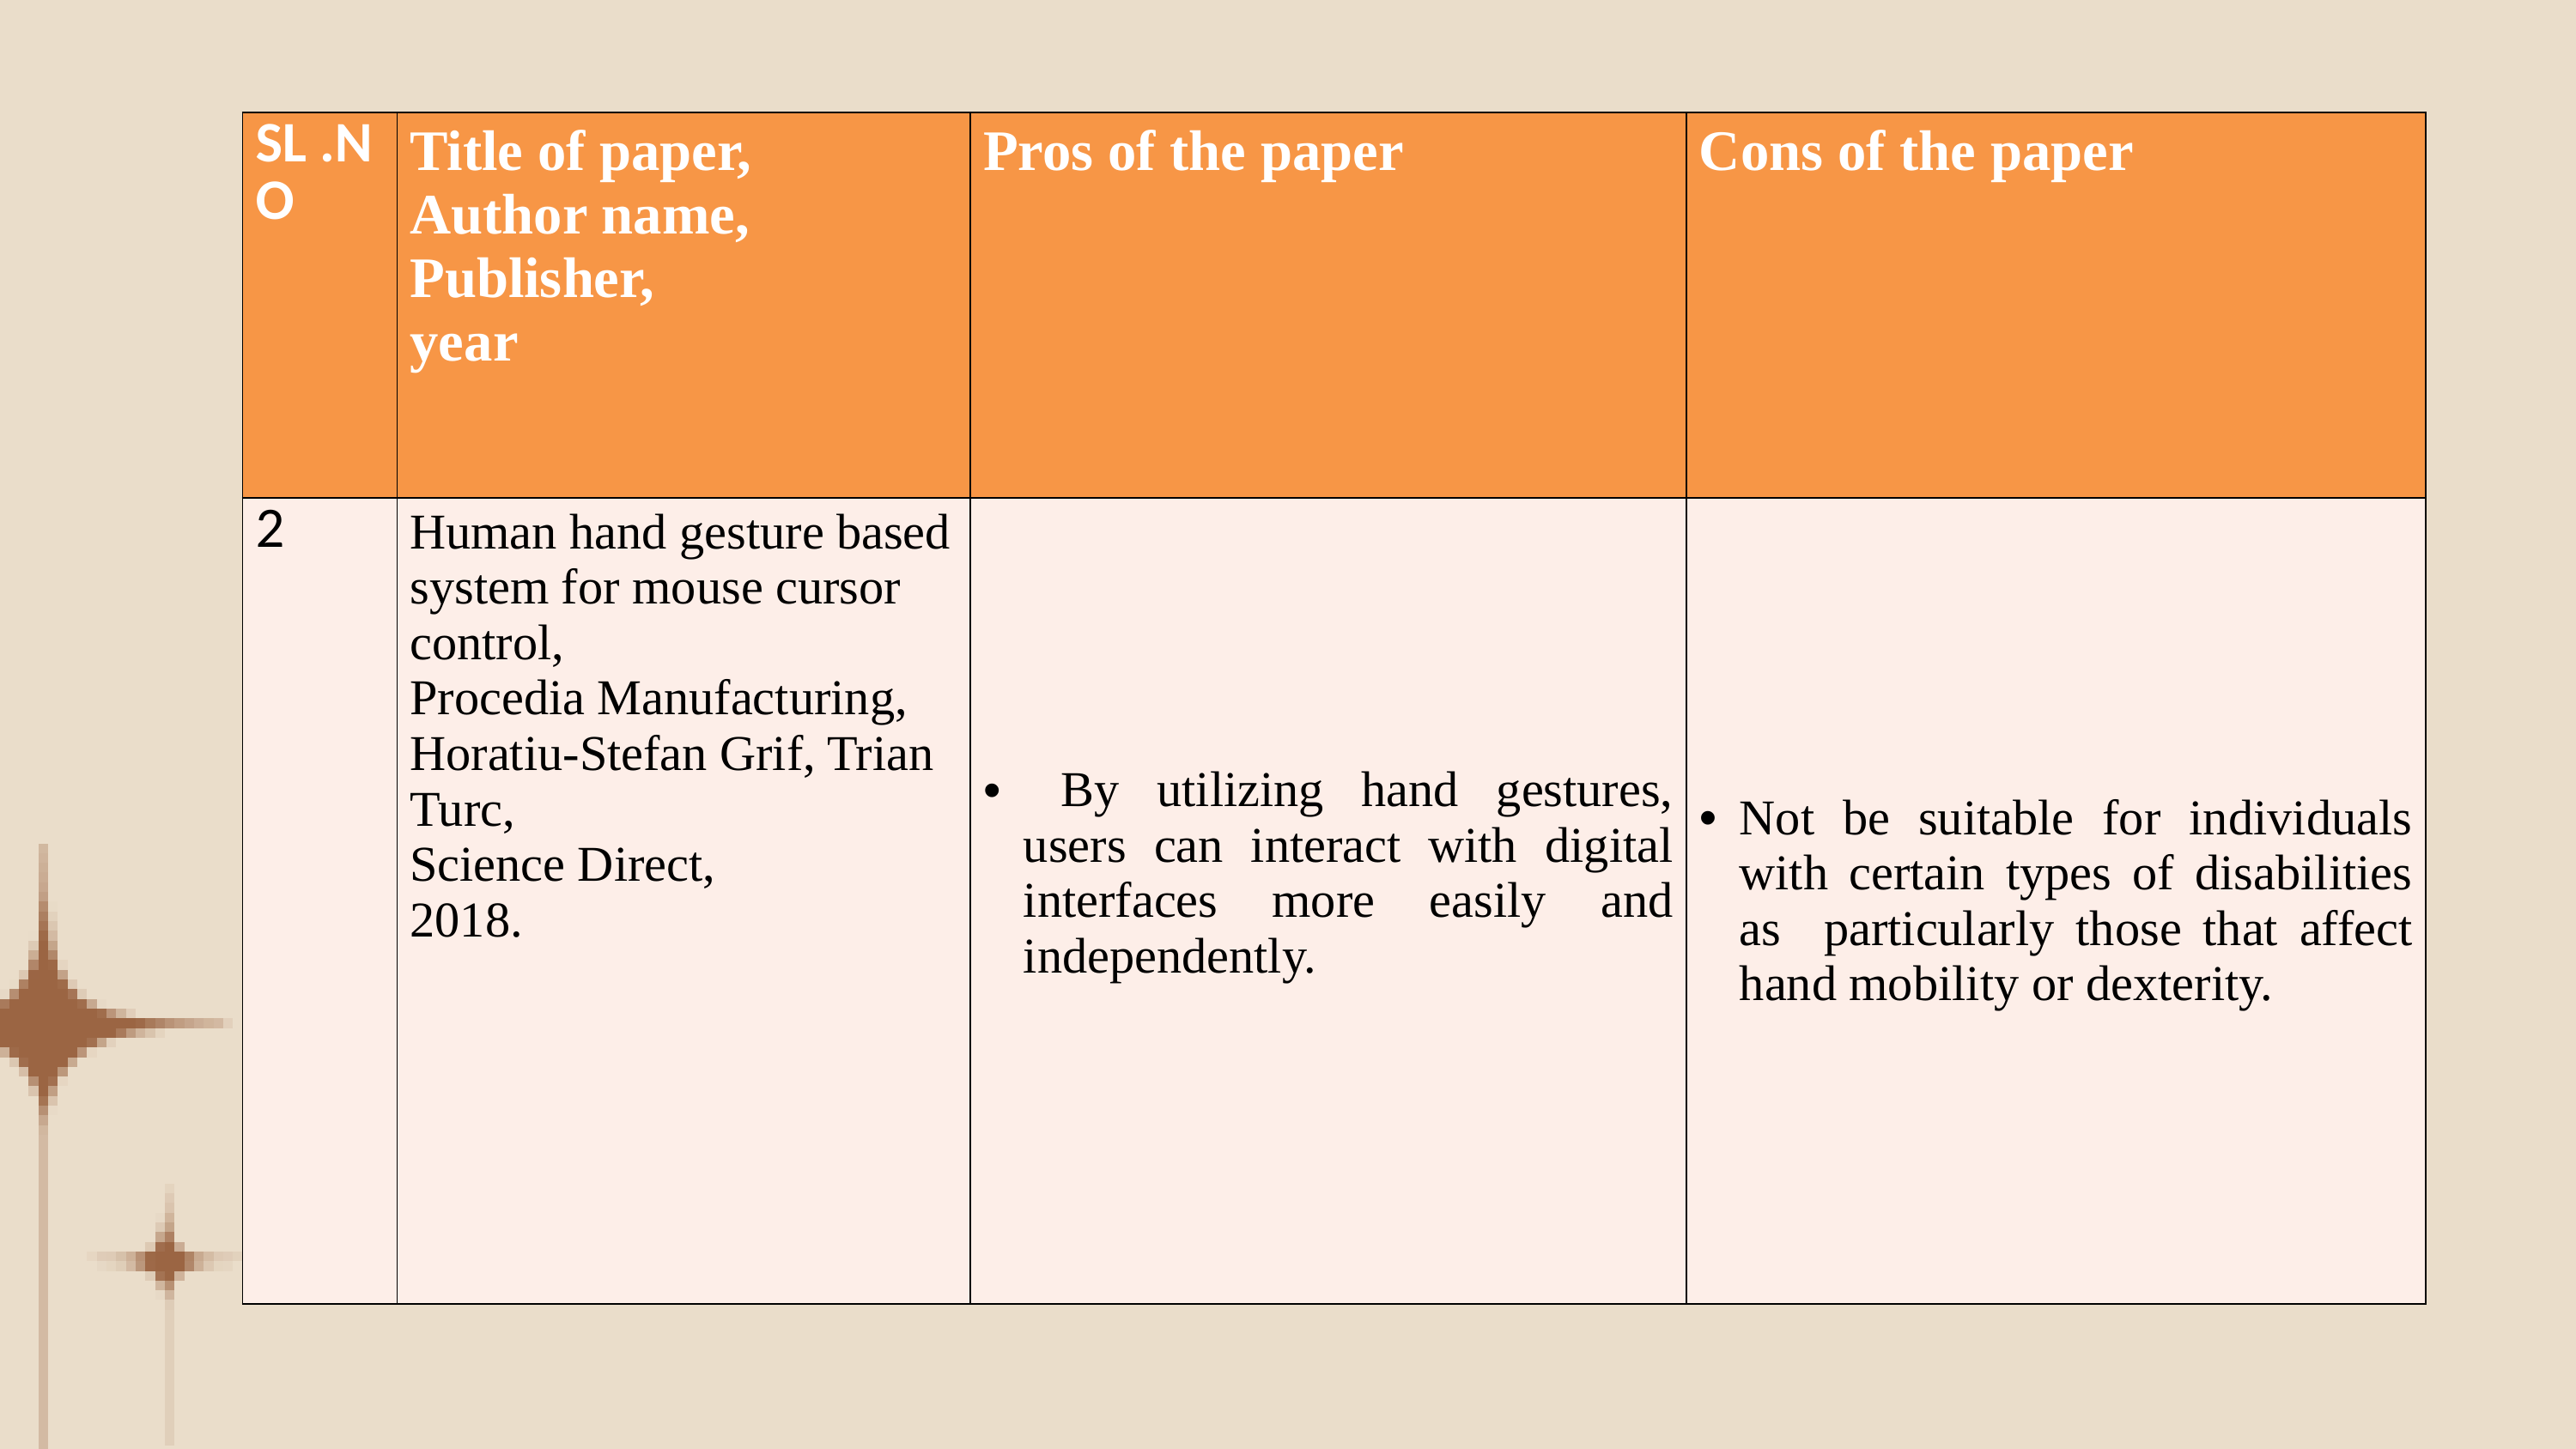

| SL .NO | Title of paper, Author name, Publisher, year | Pros of the paper | Cons of the paper |
| --- | --- | --- | --- |
| 2 | Human hand gesture based system for mouse cursor control, Procedia Manufacturing, Horatiu-Stefan Grif, Trian Turc, Science Direct, 2018. | By utilizing hand gestures, users can interact with digital interfaces more easily and independently. | Not be suitable for individuals with certain types of disabilities as particularly those that affect hand mobility or dexterity. |